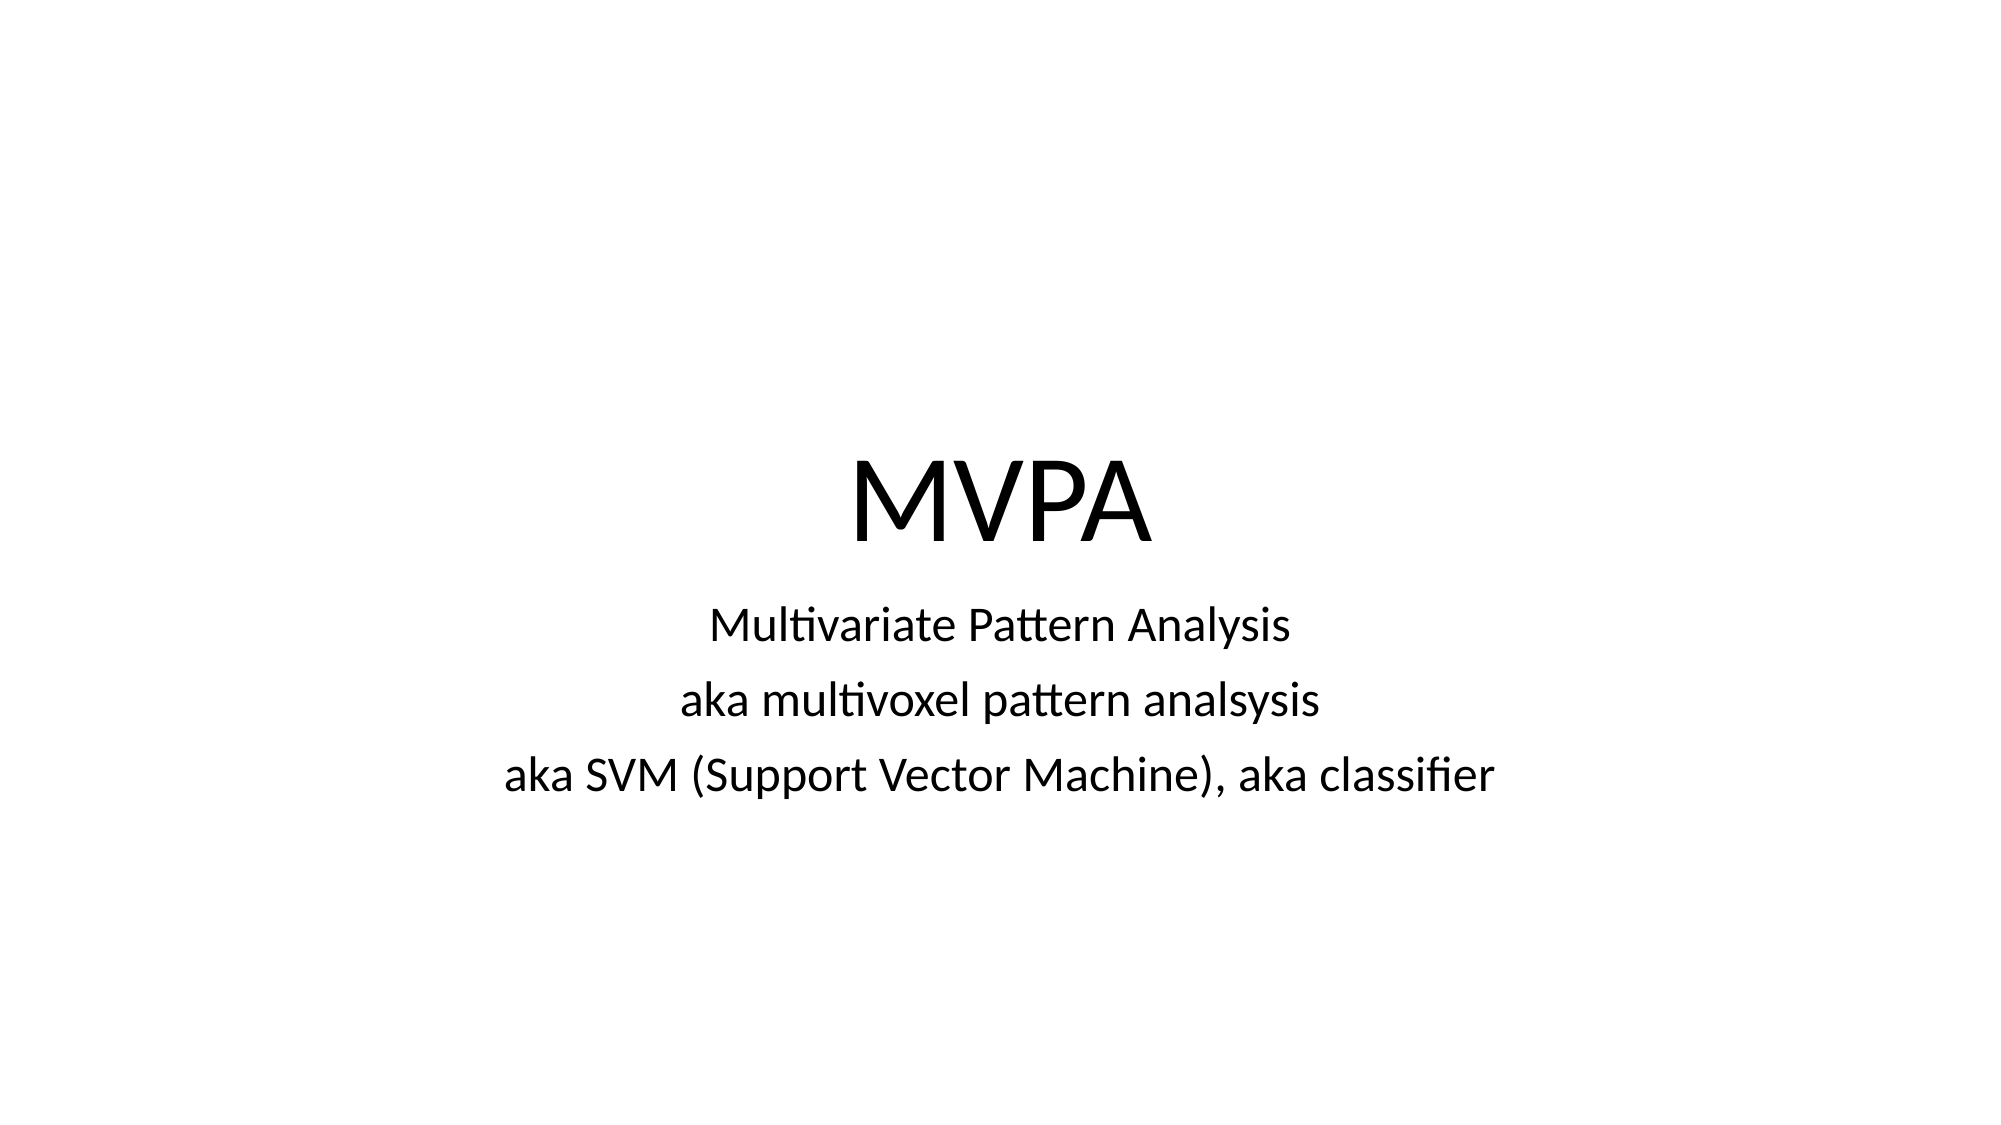

# MVPA
Multivariate Pattern Analysis
aka multivoxel pattern analsysis
aka SVM (Support Vector Machine), aka classifier